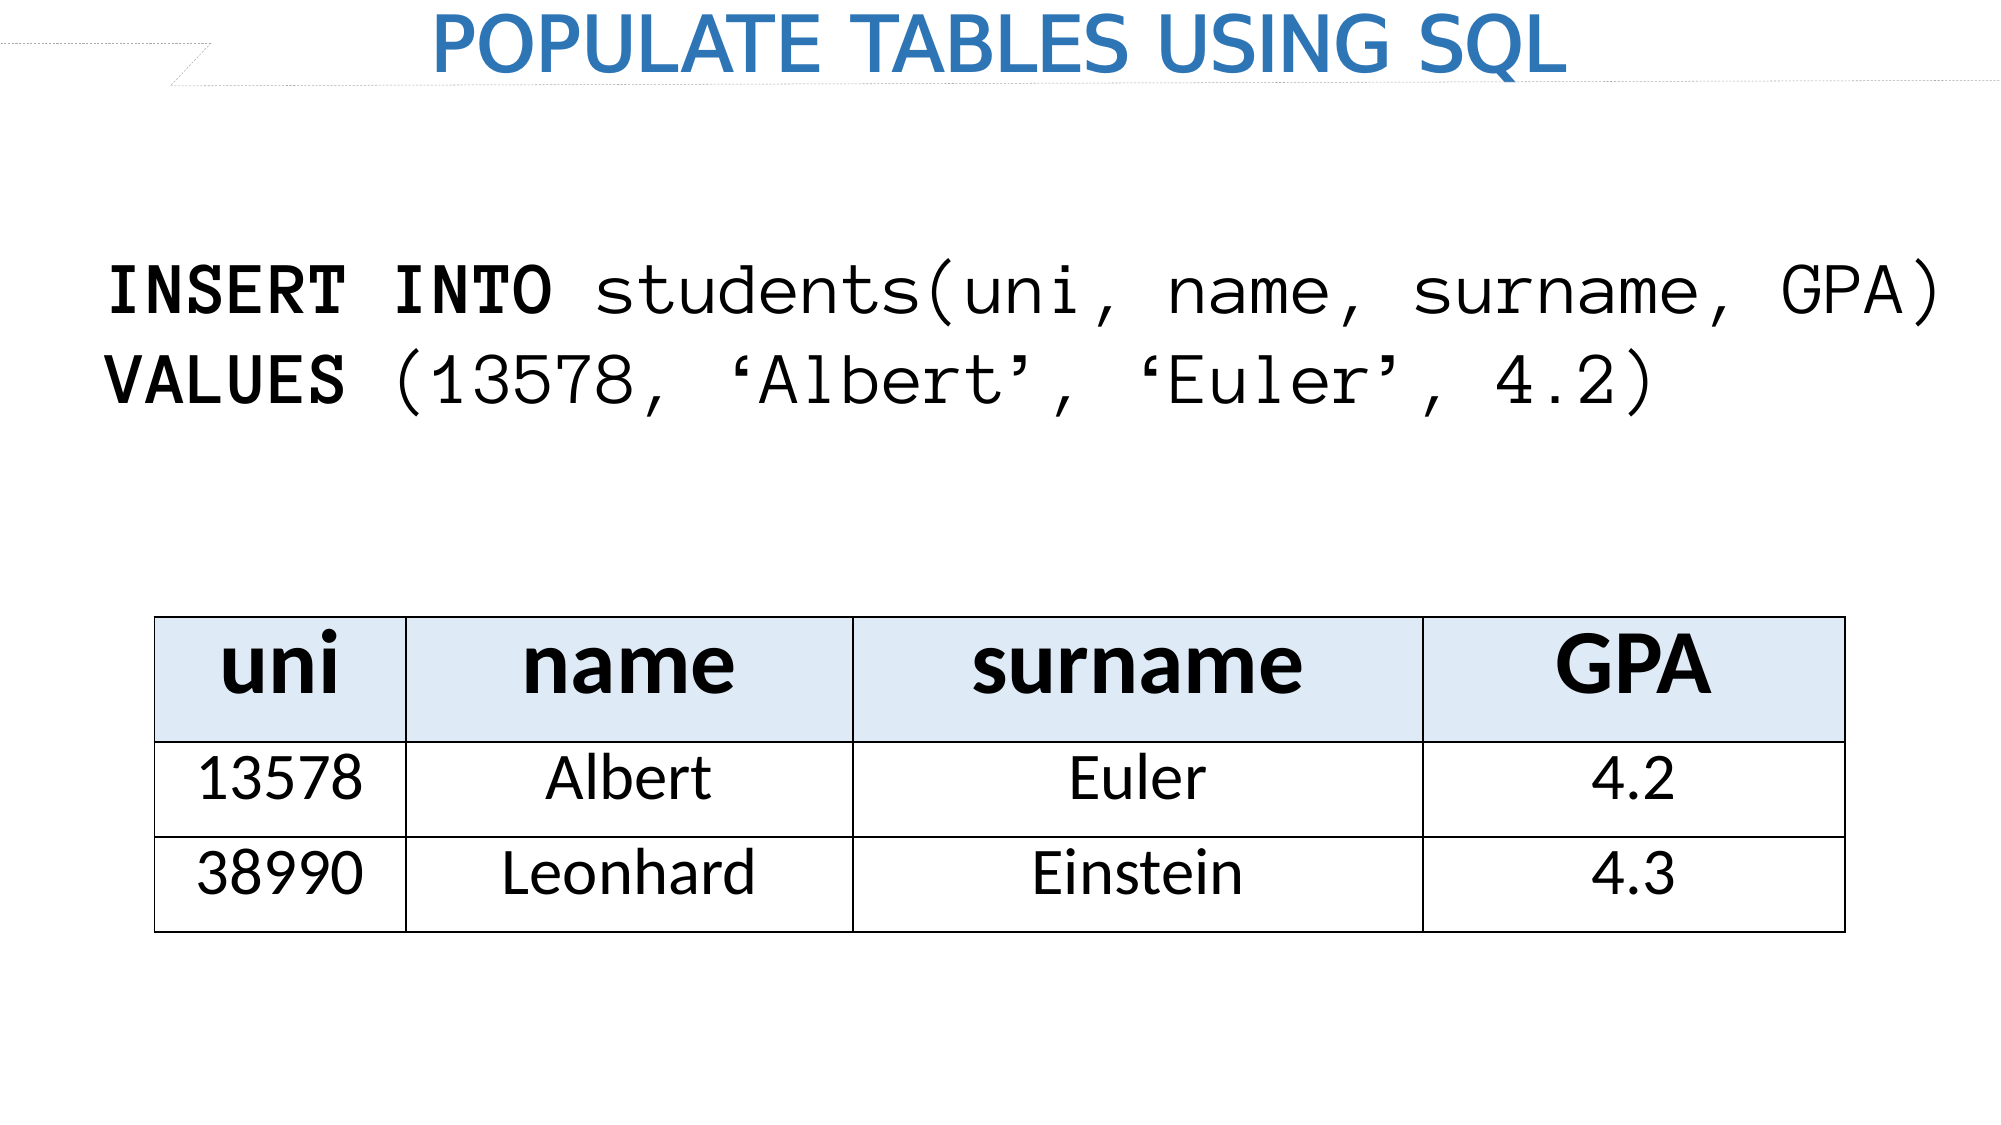

POPULATE TABLES USING SQL
INSERT INTO students(uni, name, surname, GPA)
VALUES (13578, ‘Albert’, ‘Euler’, 4.2)
| uni | name | surname | GPA |
| --- | --- | --- | --- |
| 13578 | Albert | Euler | 4.2 |
| uni | name | surname | GPA |
| --- | --- | --- | --- |
| 13578 | Albert | Euler | 4.2 |
| 38990 | Leonhard | Einstein | 4.3 |